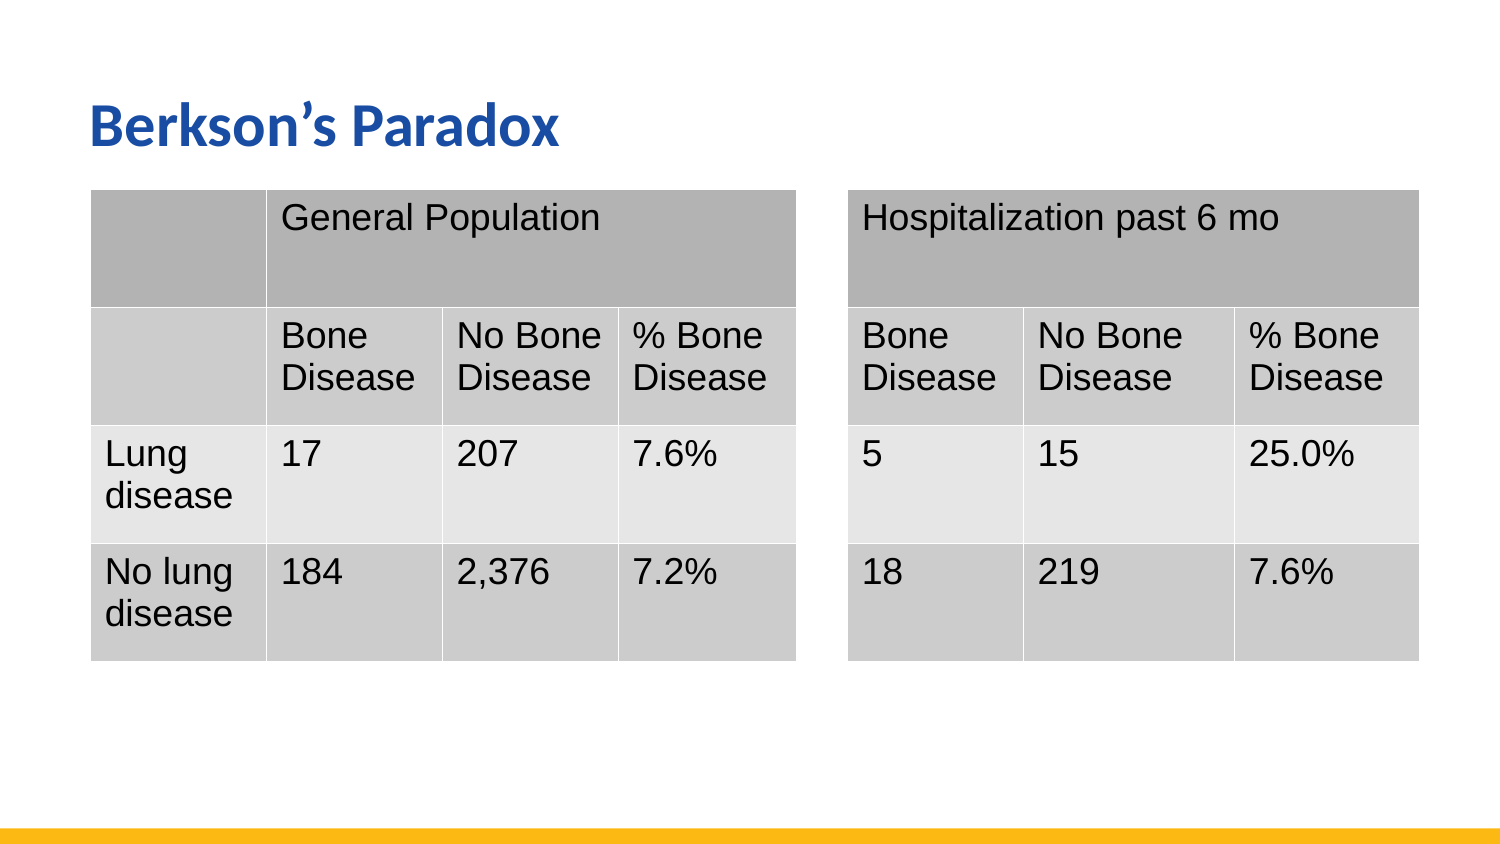

Berkson’s Paradox
|  | General Population |  |  |  | Hospitalization past 6 mo |  |  |
| --- | --- | --- | --- | --- | --- | --- | --- |
|  | Bone Disease | No Bone Disease | % Bone Disease |  | Bone Disease | No Bone Disease | % Bone Disease |
| Lung disease | 17 | 207 | 7.6% |  | 5 | 15 | 25.0% |
| No lung disease | 184 | 2,376 | 7.2% |  | 18 | 219 | 7.6% |